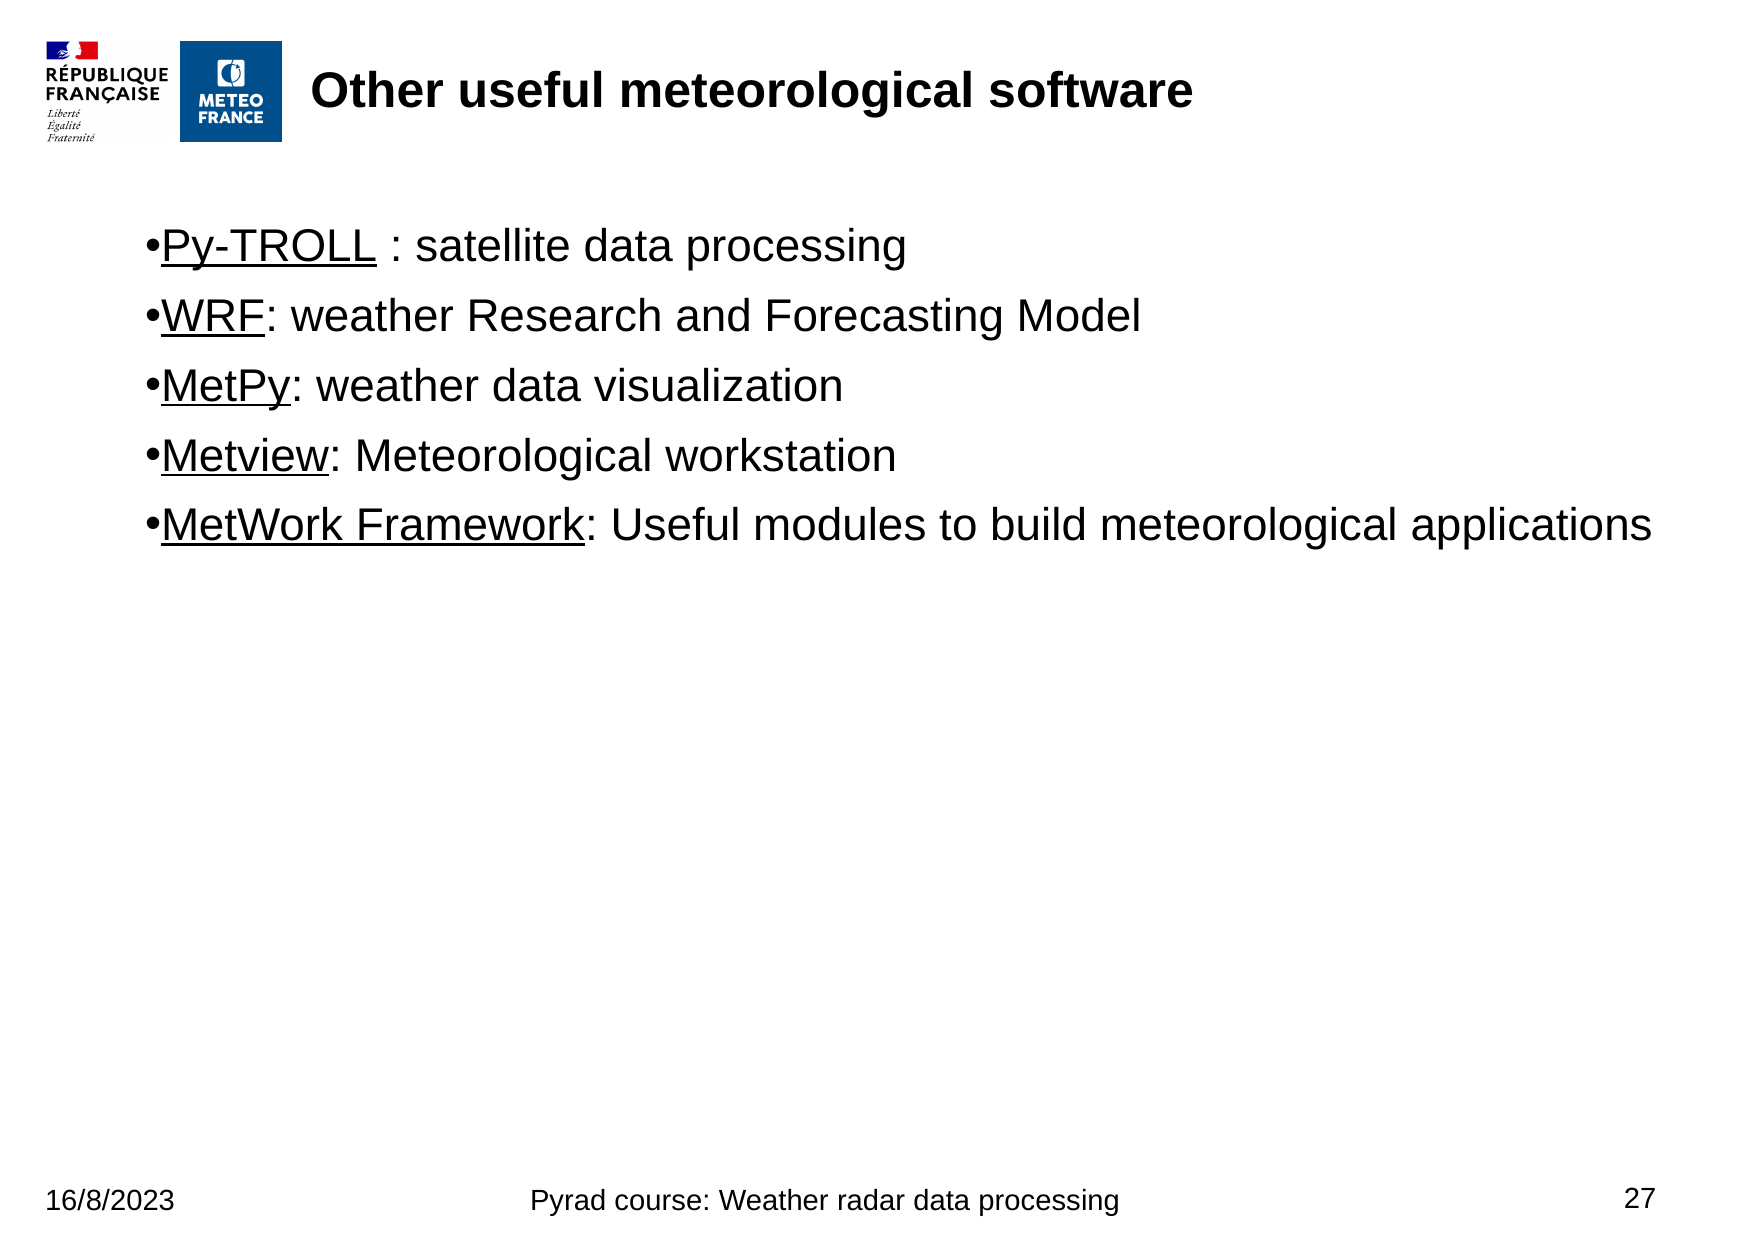

# Other useful meteorological software
Py-TROLL : satellite data processing
WRF: weather Research and Forecasting Model
MetPy: weather data visualization
Metview: Meteorological workstation
MetWork Framework: Useful modules to build meteorological applications

27
16/8/2023
Pyrad course: Weather radar data processing